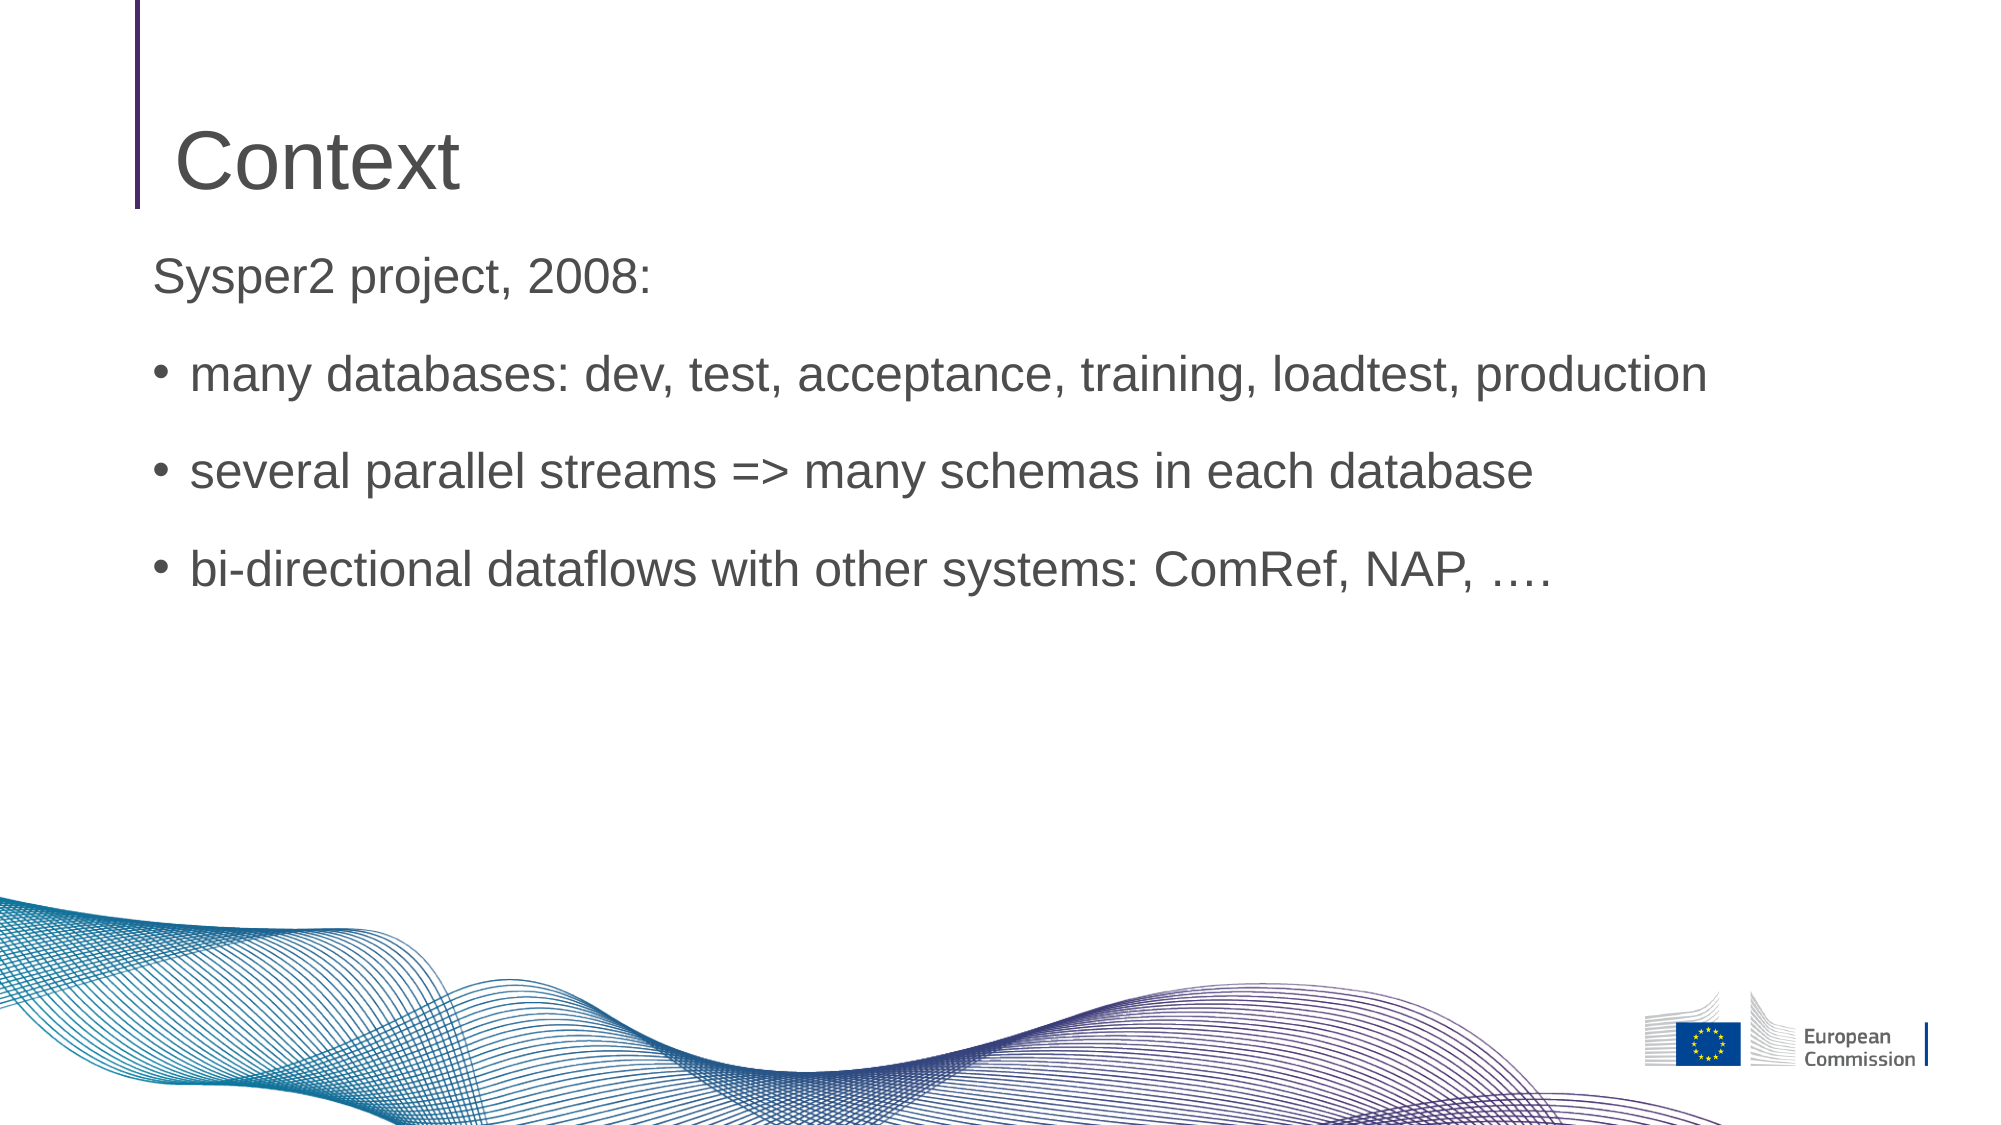

# Context
Sysper2 project, 2008:
many databases: dev, test, acceptance, training, loadtest, production
several parallel streams => many schemas in each database
bi-directional dataflows with other systems: ComRef, NAP, ….